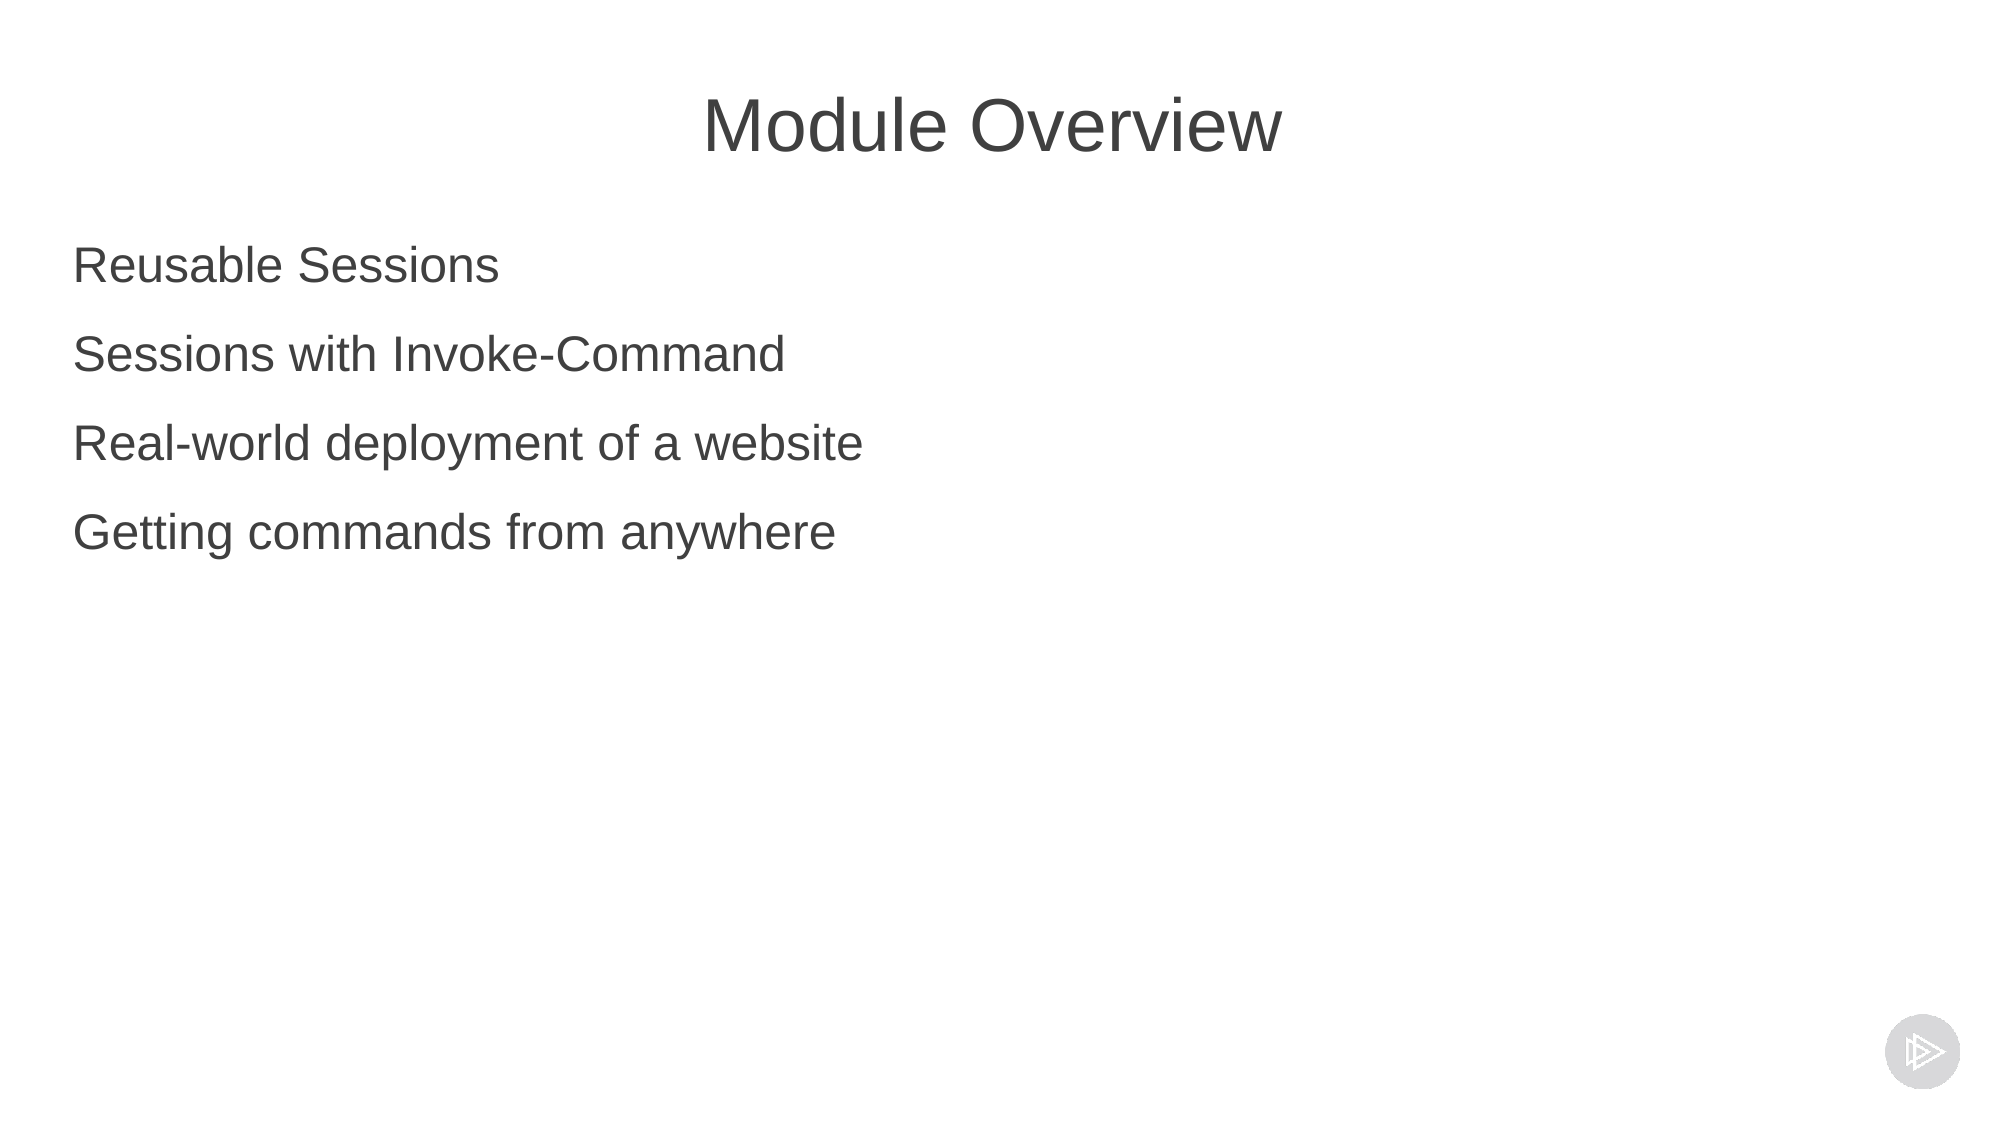

# Module Overview
Reusable Sessions
Sessions with Invoke-Command
Real-world deployment of a website
Getting commands from anywhere